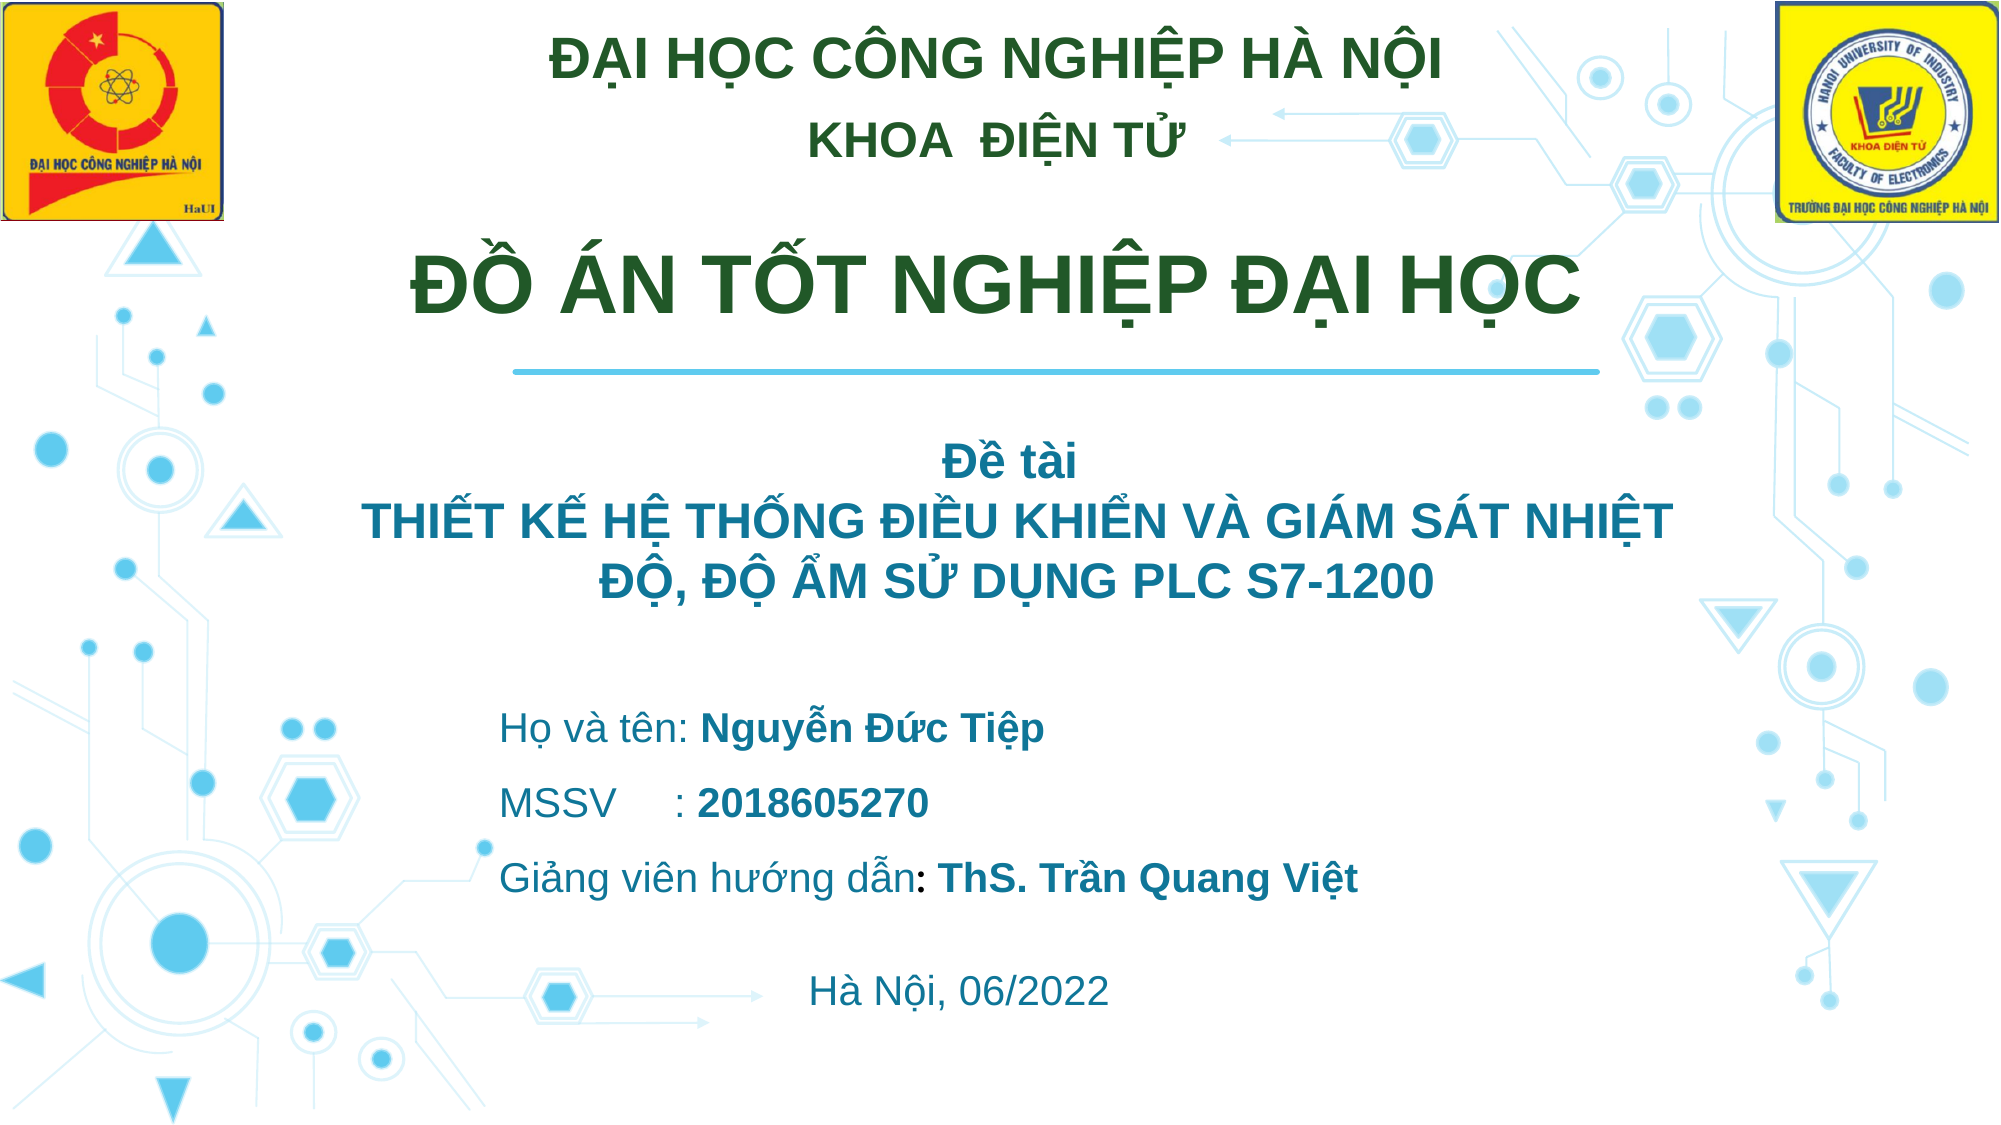

ĐẠI HỌC CÔNG NGHIỆP HÀ NỘI
KHOA  ĐIỆN TỬ
ĐỒ ÁN TỐT NGHIỆP ĐẠI HỌC
Đề tài
THIẾT KẾ HỆ THỐNG ĐIỀU KHIỂN VÀ GIÁM SÁT NHIỆT ĐỘ, ĐỘ ẨM SỬ DỤNG PLC S7-1200
Họ và tên: Nguyễn Đức Tiệp
MSSV     : 2018605270
Giảng viên hướng dẫn: ThS. Trần Quang Việt
Hà Nội, 06/2022